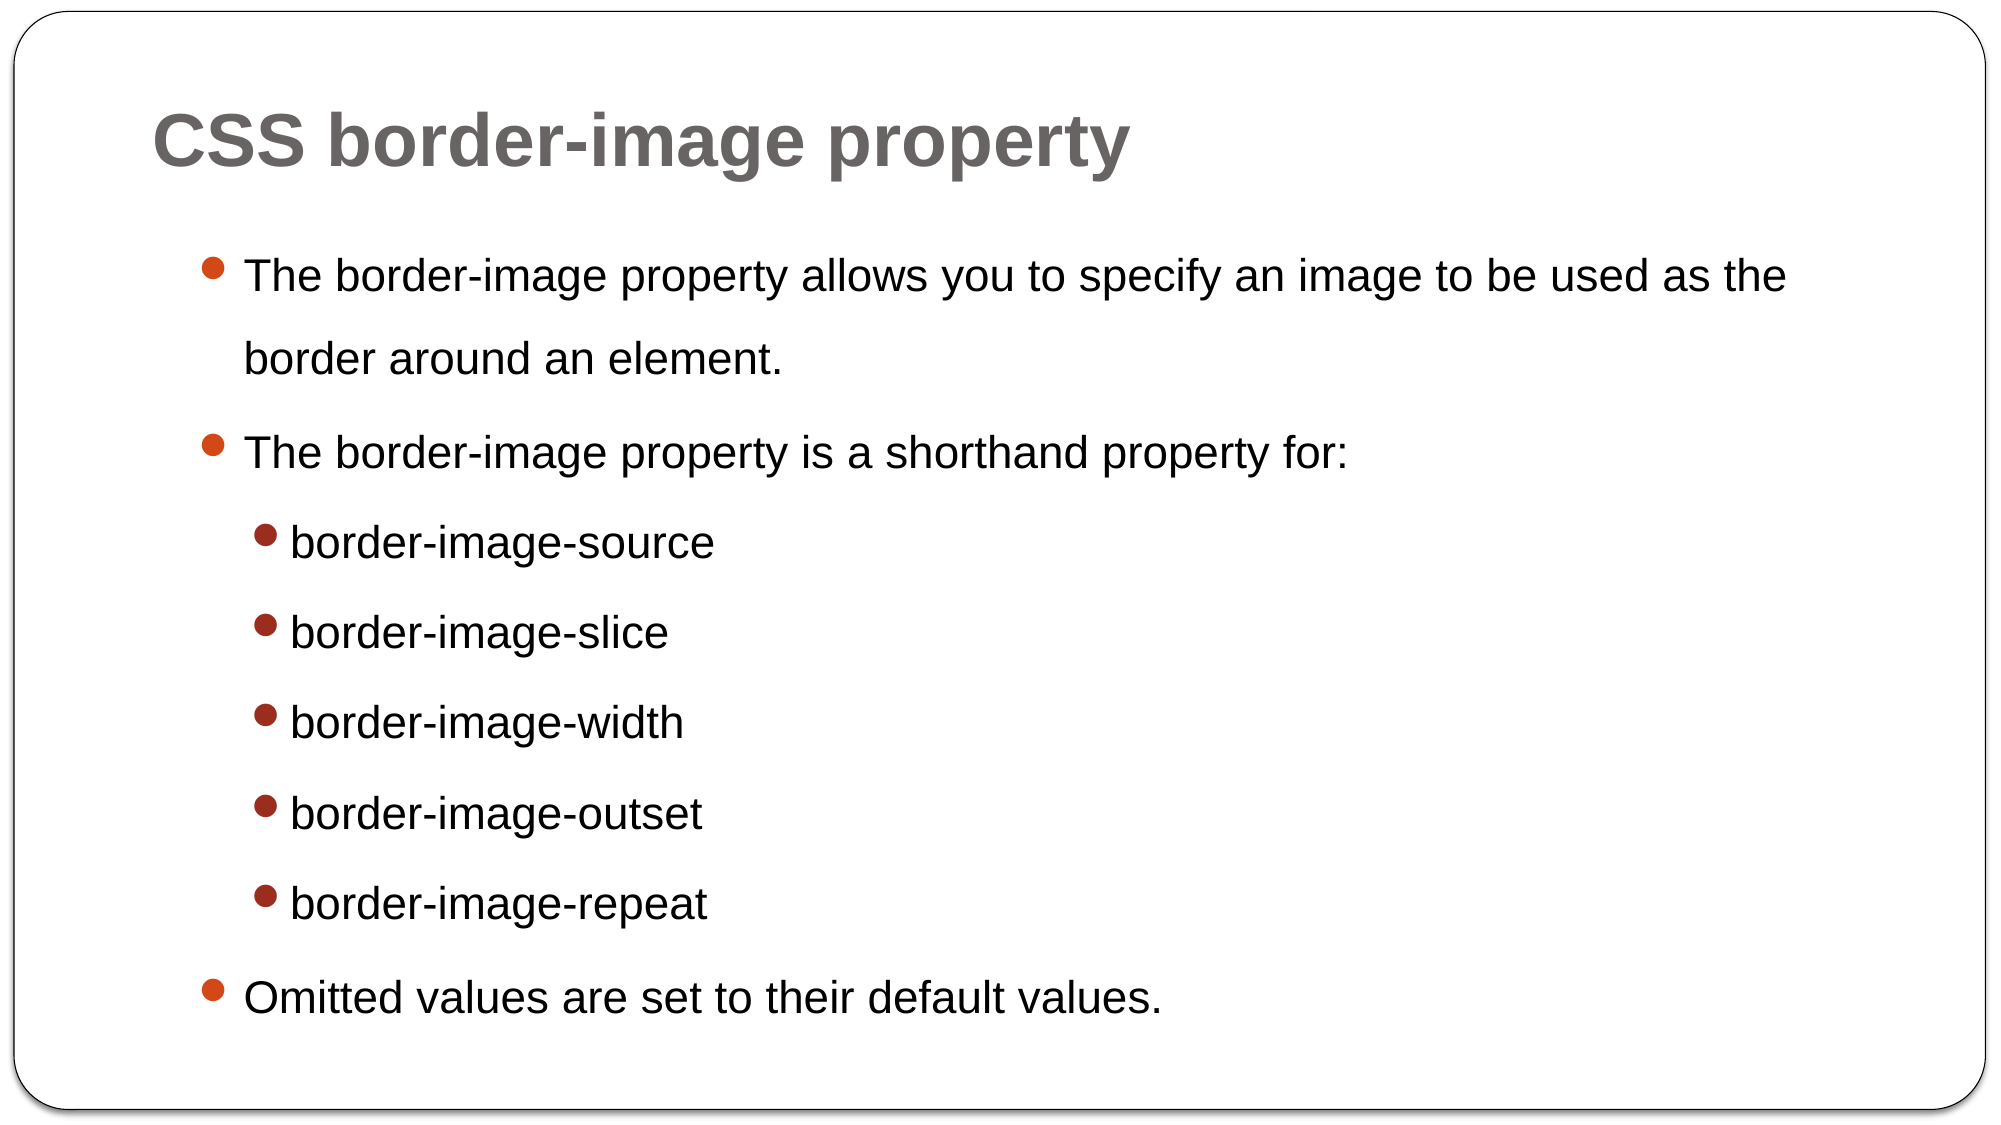

# CSS border-image property
The border-image property allows you to specify an image to be used as the border around an element.
The border-image property is a shorthand property for:
border-image-source
border-image-slice
border-image-width
border-image-outset
border-image-repeat
Omitted values are set to their default values.